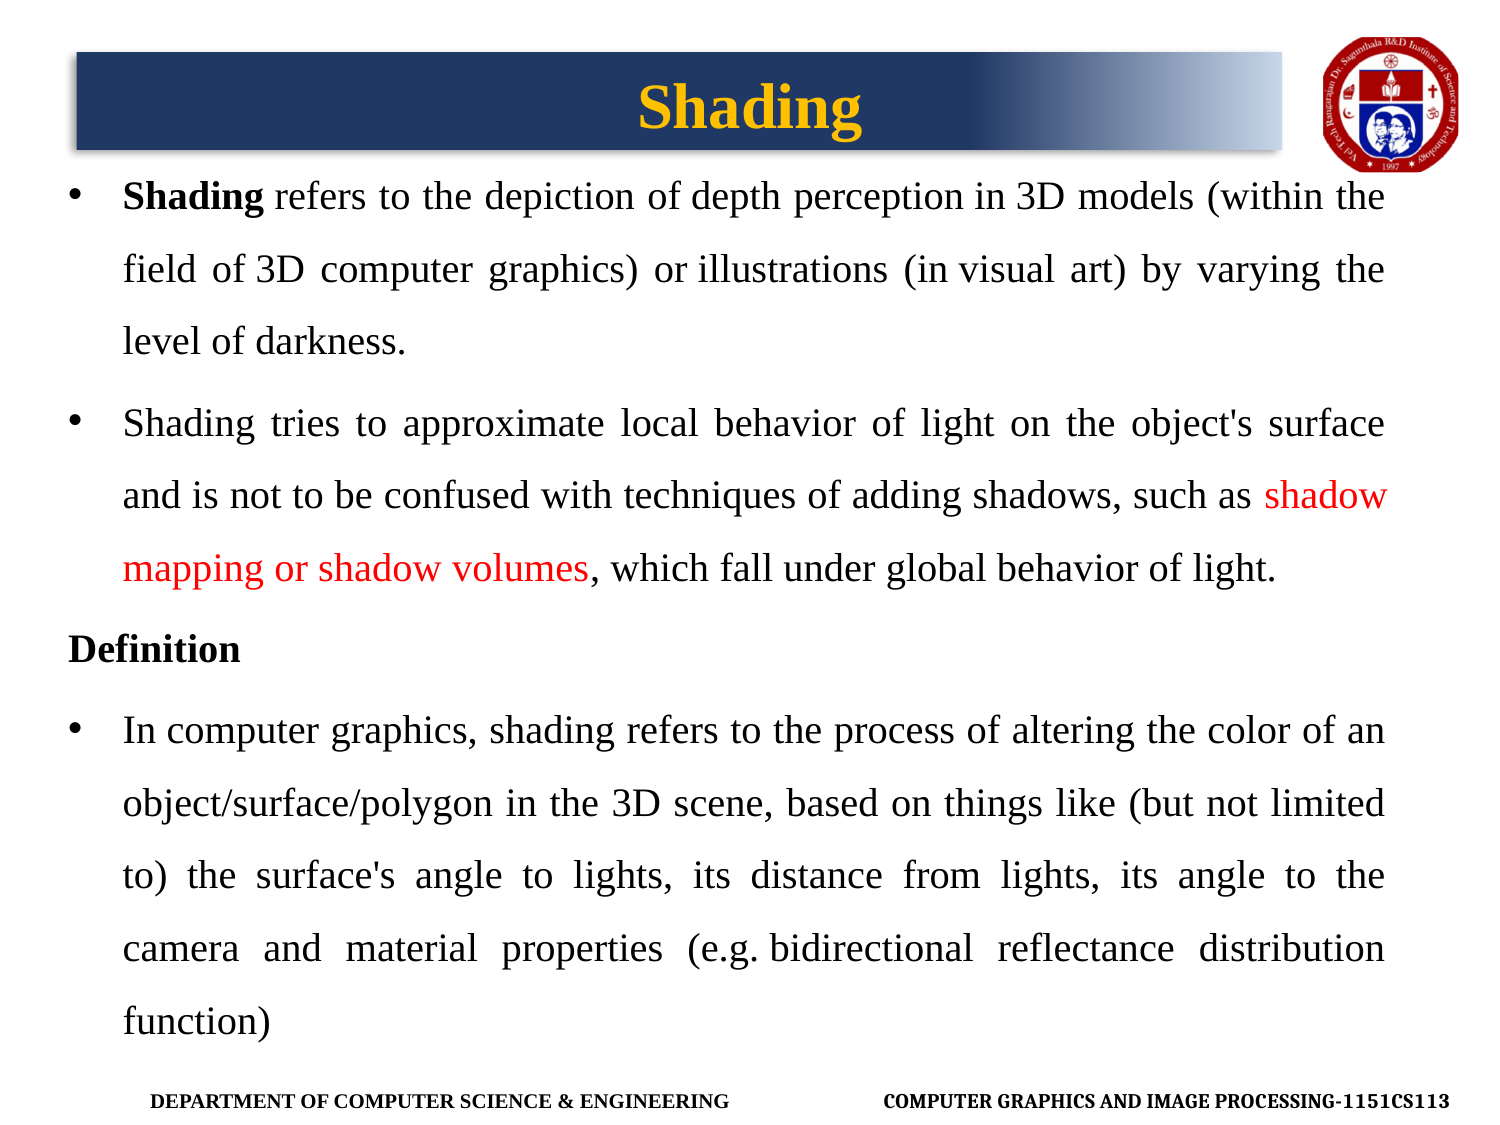

# Shading
Shading refers to the depiction of depth perception in 3D models (within the field of 3D computer graphics) or illustrations (in visual art) by varying the level of darkness.
Shading tries to approximate local behavior of light on the object's surface and is not to be confused with techniques of adding shadows, such as shadow mapping or shadow volumes, which fall under global behavior of light.
Definition
In computer graphics, shading refers to the process of altering the color of an object/surface/polygon in the 3D scene, based on things like (but not limited to) the surface's angle to lights, its distance from lights, its angle to the camera and material properties (e.g. bidirectional reflectance distribution function)